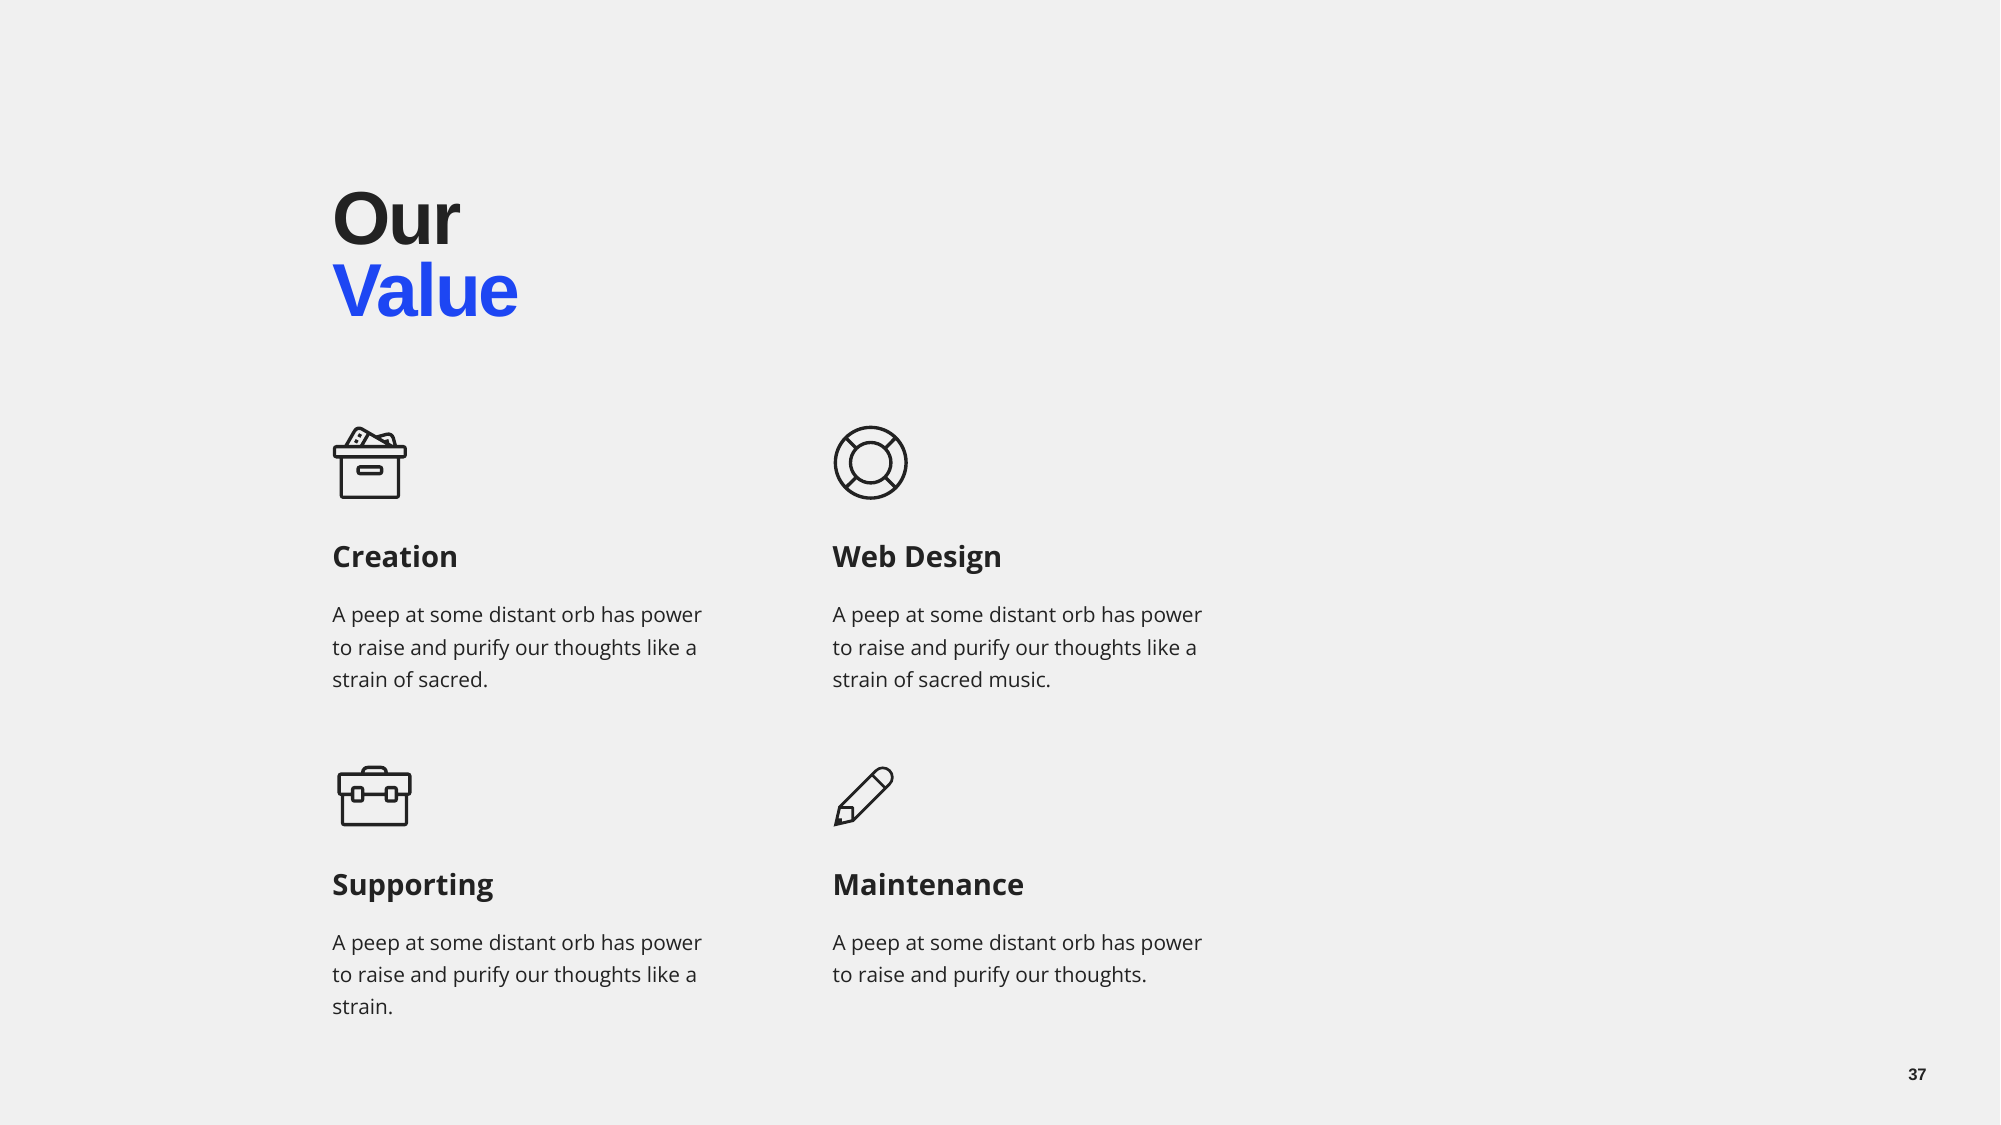

# Our Value

Creation
A peep at some distant orb has power to raise and purify our thoughts like a strain of sacred.
Web Design
A peep at some distant orb has power to raise and purify our thoughts like a strain of sacred music.

Supporting
A peep at some distant orb has power to raise and purify our thoughts like a strain.
Maintenance
A peep at some distant orb has power to raise and purify our thoughts.